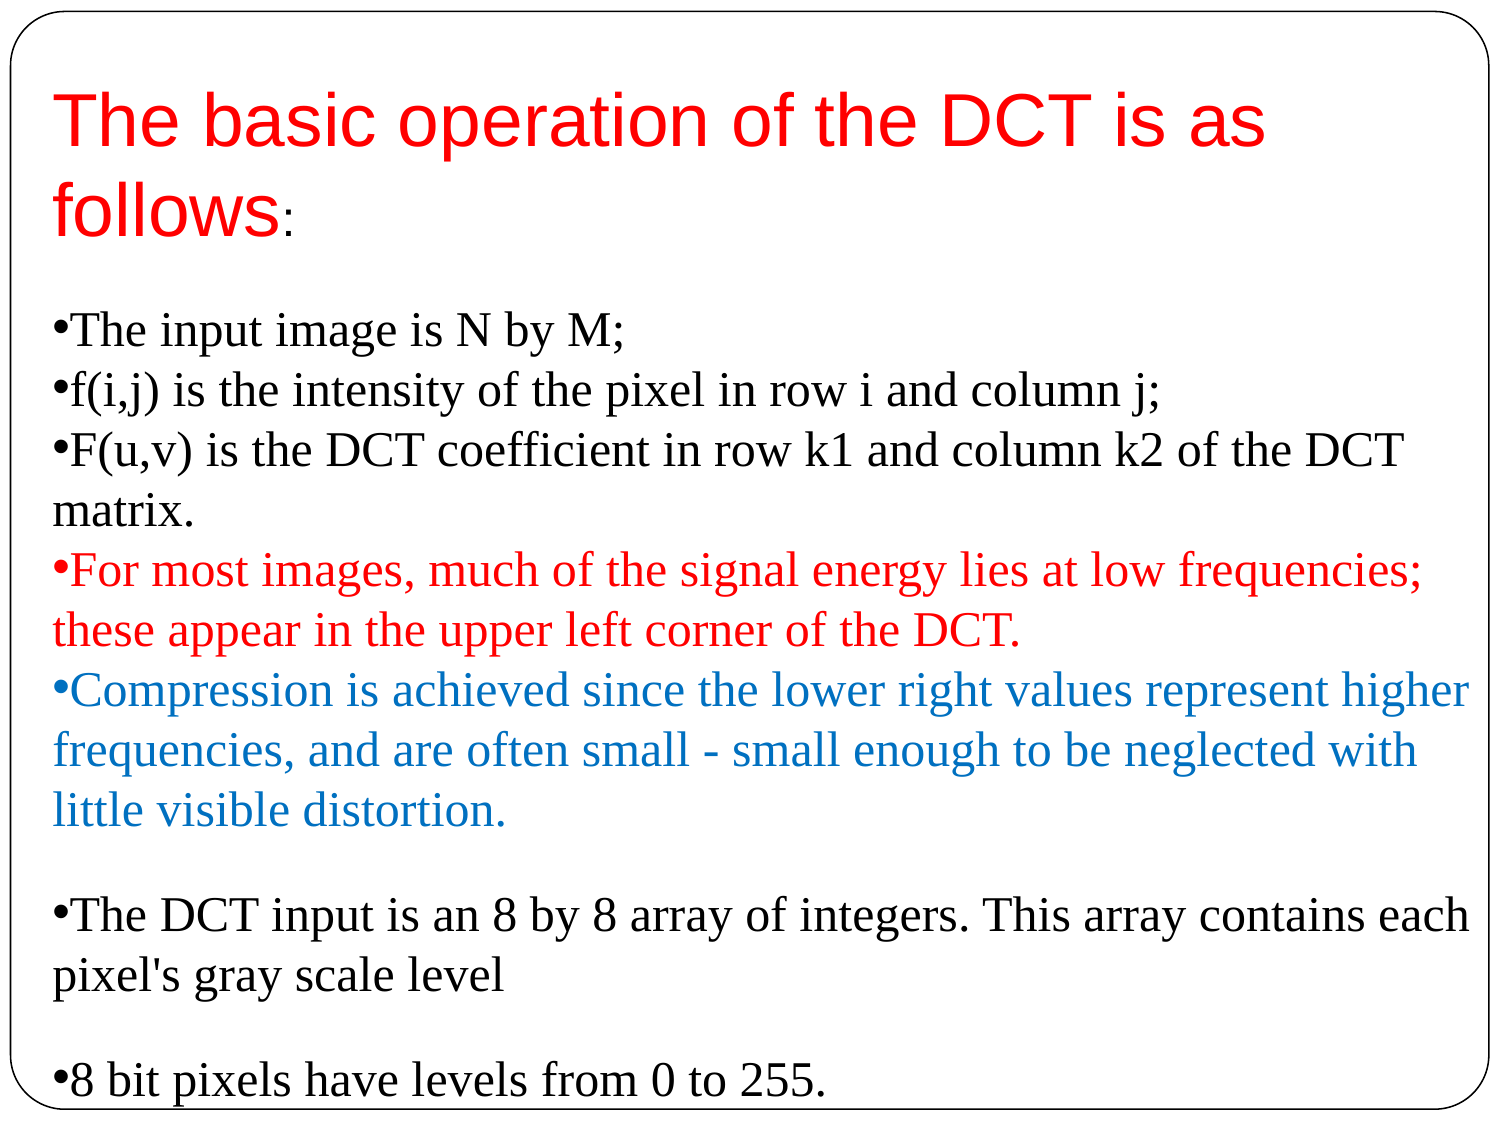

The basic operation of the DCT is as follows:

The input image is N by M;
f(i,j) is the intensity of the pixel in row i and column j;
F(u,v) is the DCT coefficient in row k1 and column k2 of the DCT matrix.
For most images, much of the signal energy lies at low frequencies; these appear in the upper left corner of the DCT.
Compression is achieved since the lower right values represent higher frequencies, and are often small - small enough to be neglected with little visible distortion.

The DCT input is an 8 by 8 array of integers. This array contains each pixel's gray scale level

8 bit pixels have levels from 0 to 255.